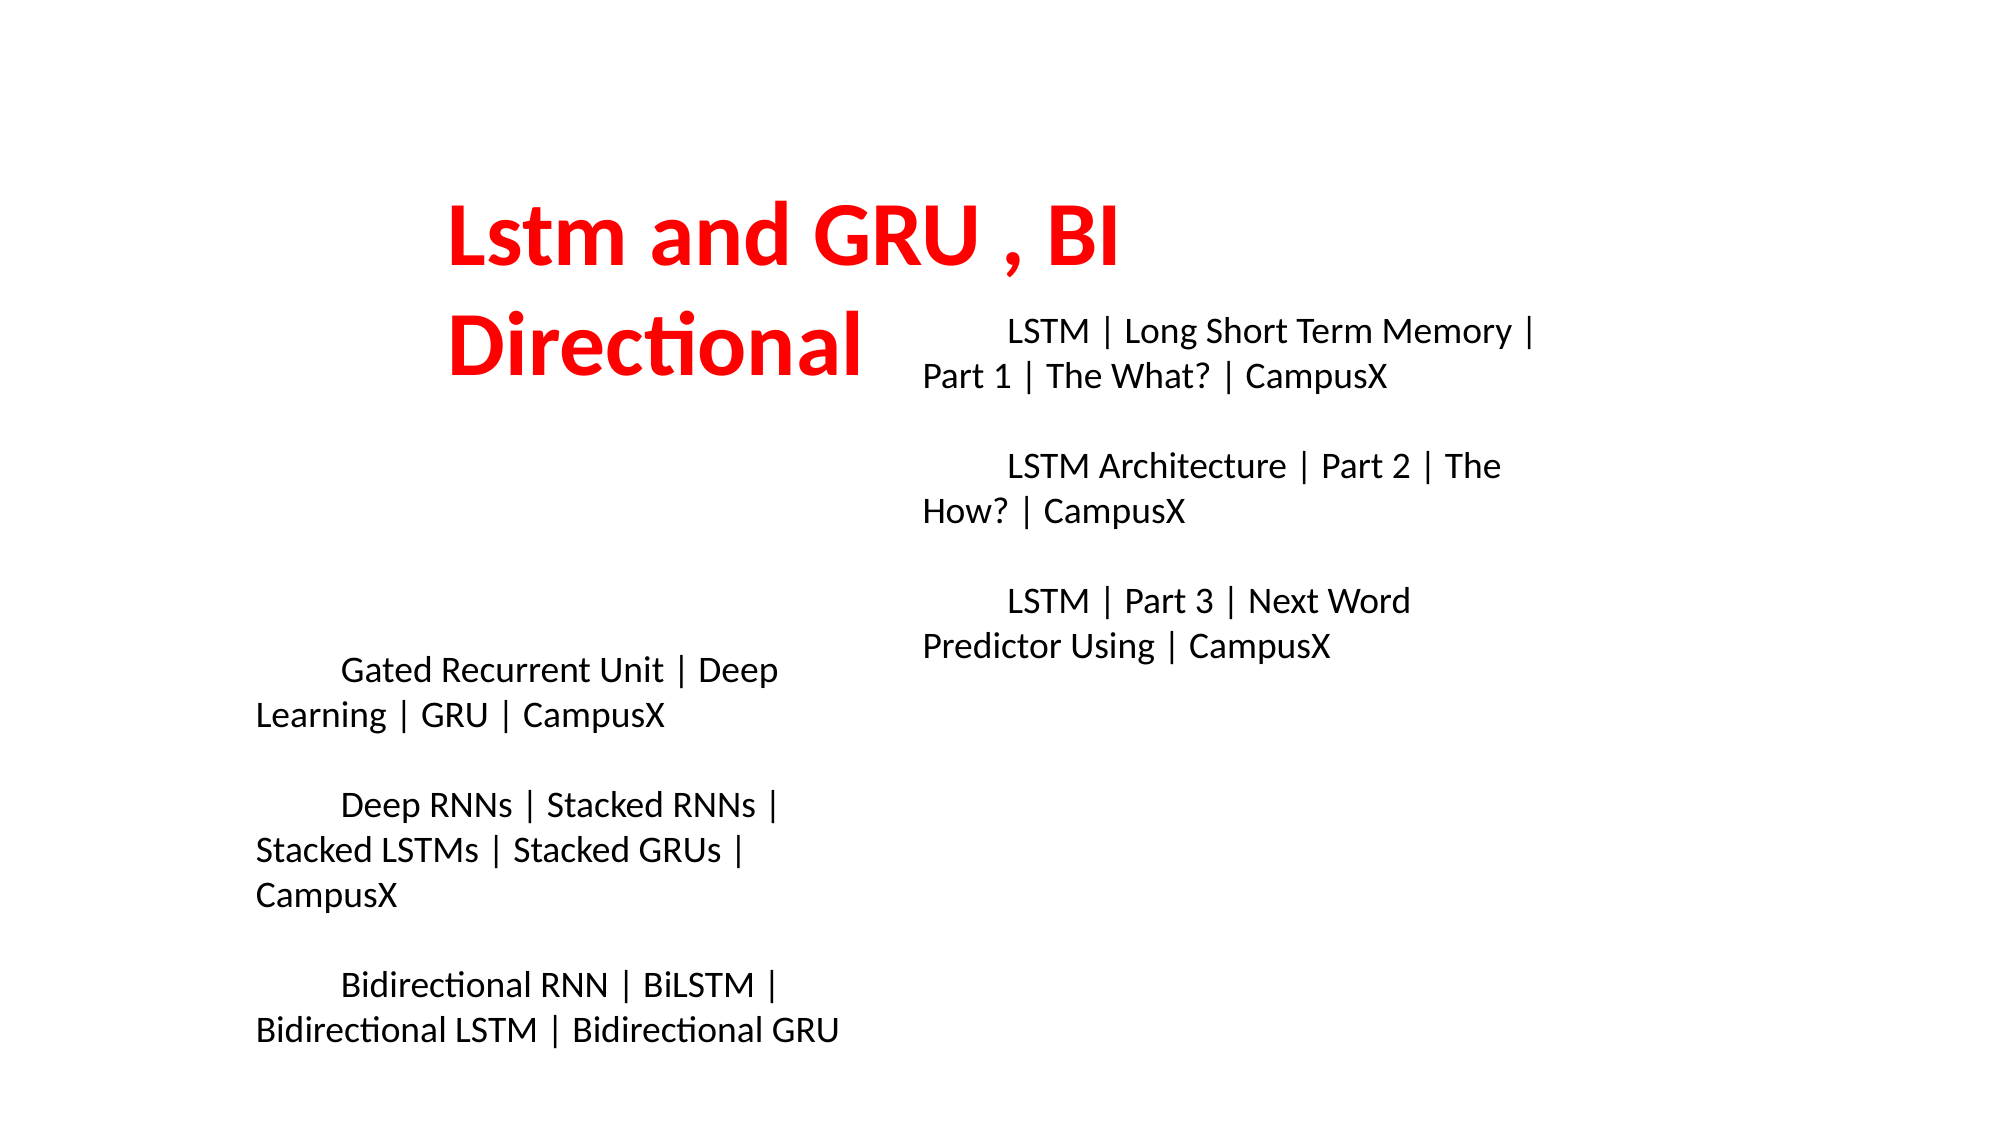

Lstm and GRU , BI Directional

          LSTM | Long Short Term Memory | Part 1 | The What? | CampusX

          LSTM Architecture | Part 2 | The How? | CampusX

          LSTM | Part 3 | Next Word Predictor Using | CampusX

          Gated Recurrent Unit | Deep Learning | GRU | CampusX

          Deep RNNs | Stacked RNNs | Stacked LSTMs | Stacked GRUs | CampusX

          Bidirectional RNN | BiLSTM | Bidirectional LSTM | Bidirectional GRU